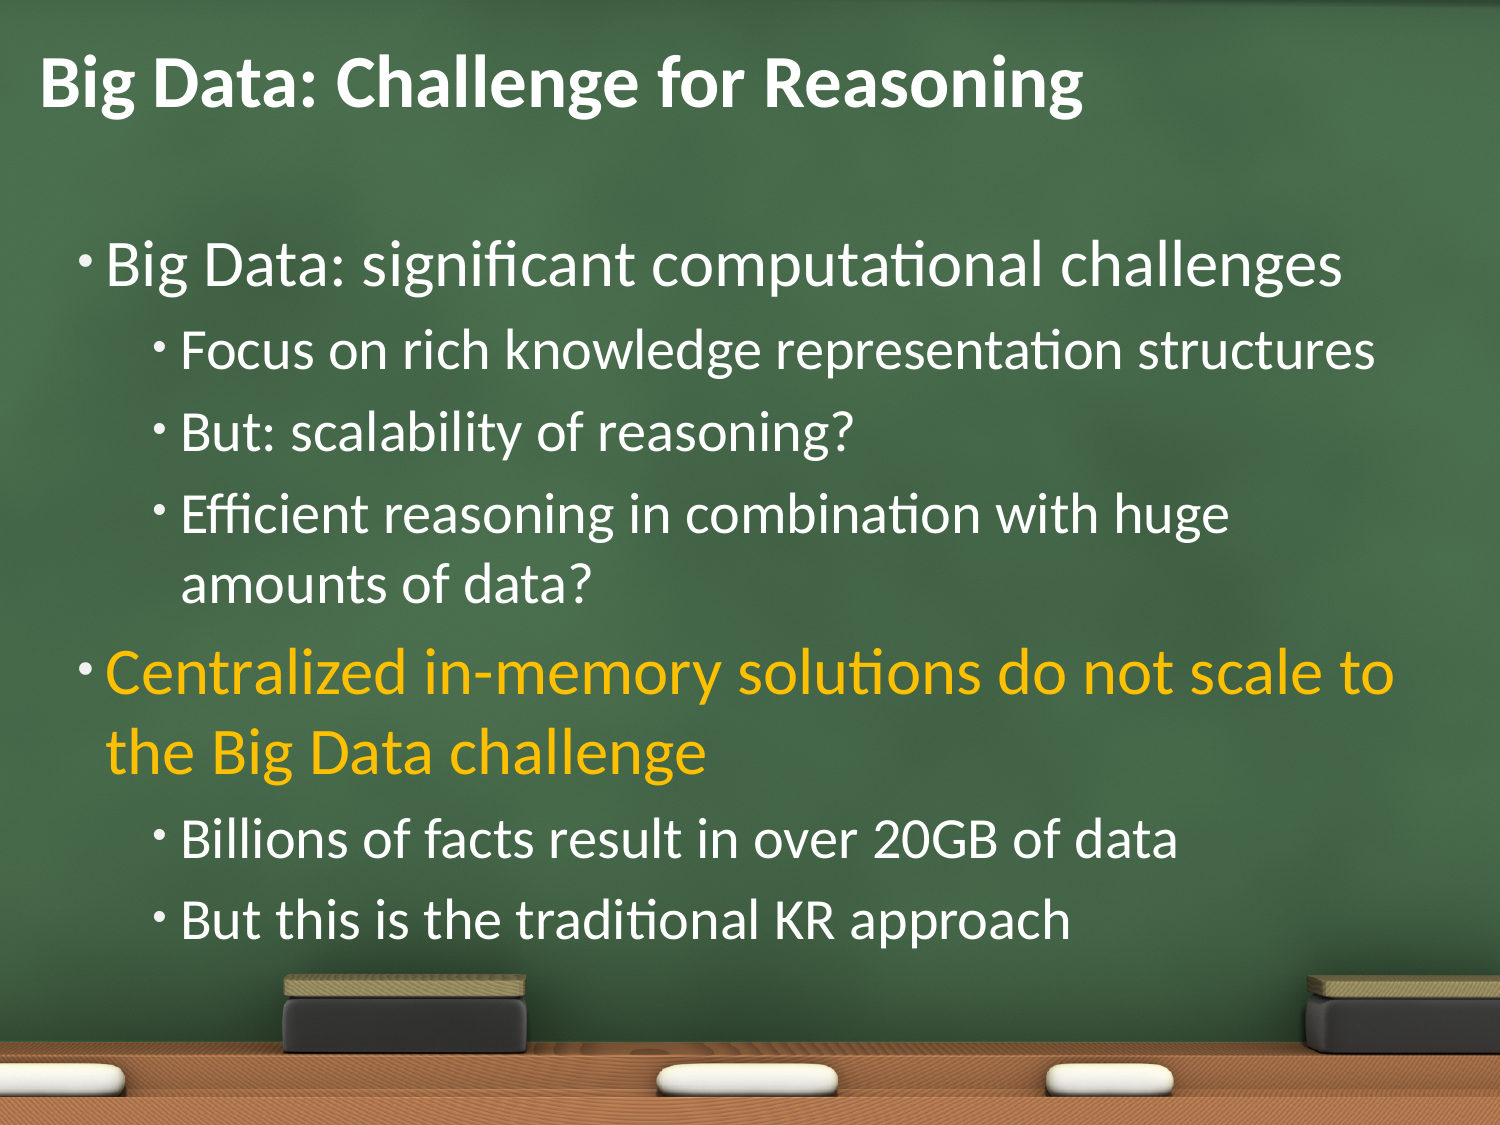

# Big Data: Challenge for Reasoning
Big Data: significant computational challenges
Focus on rich knowledge representation structures
But: scalability of reasoning?
Efficient reasoning in combination with huge amounts of data?
Centralized in-memory solutions do not scale to the Big Data challenge
Billions of facts result in over 20GB of data
But this is the traditional KR approach